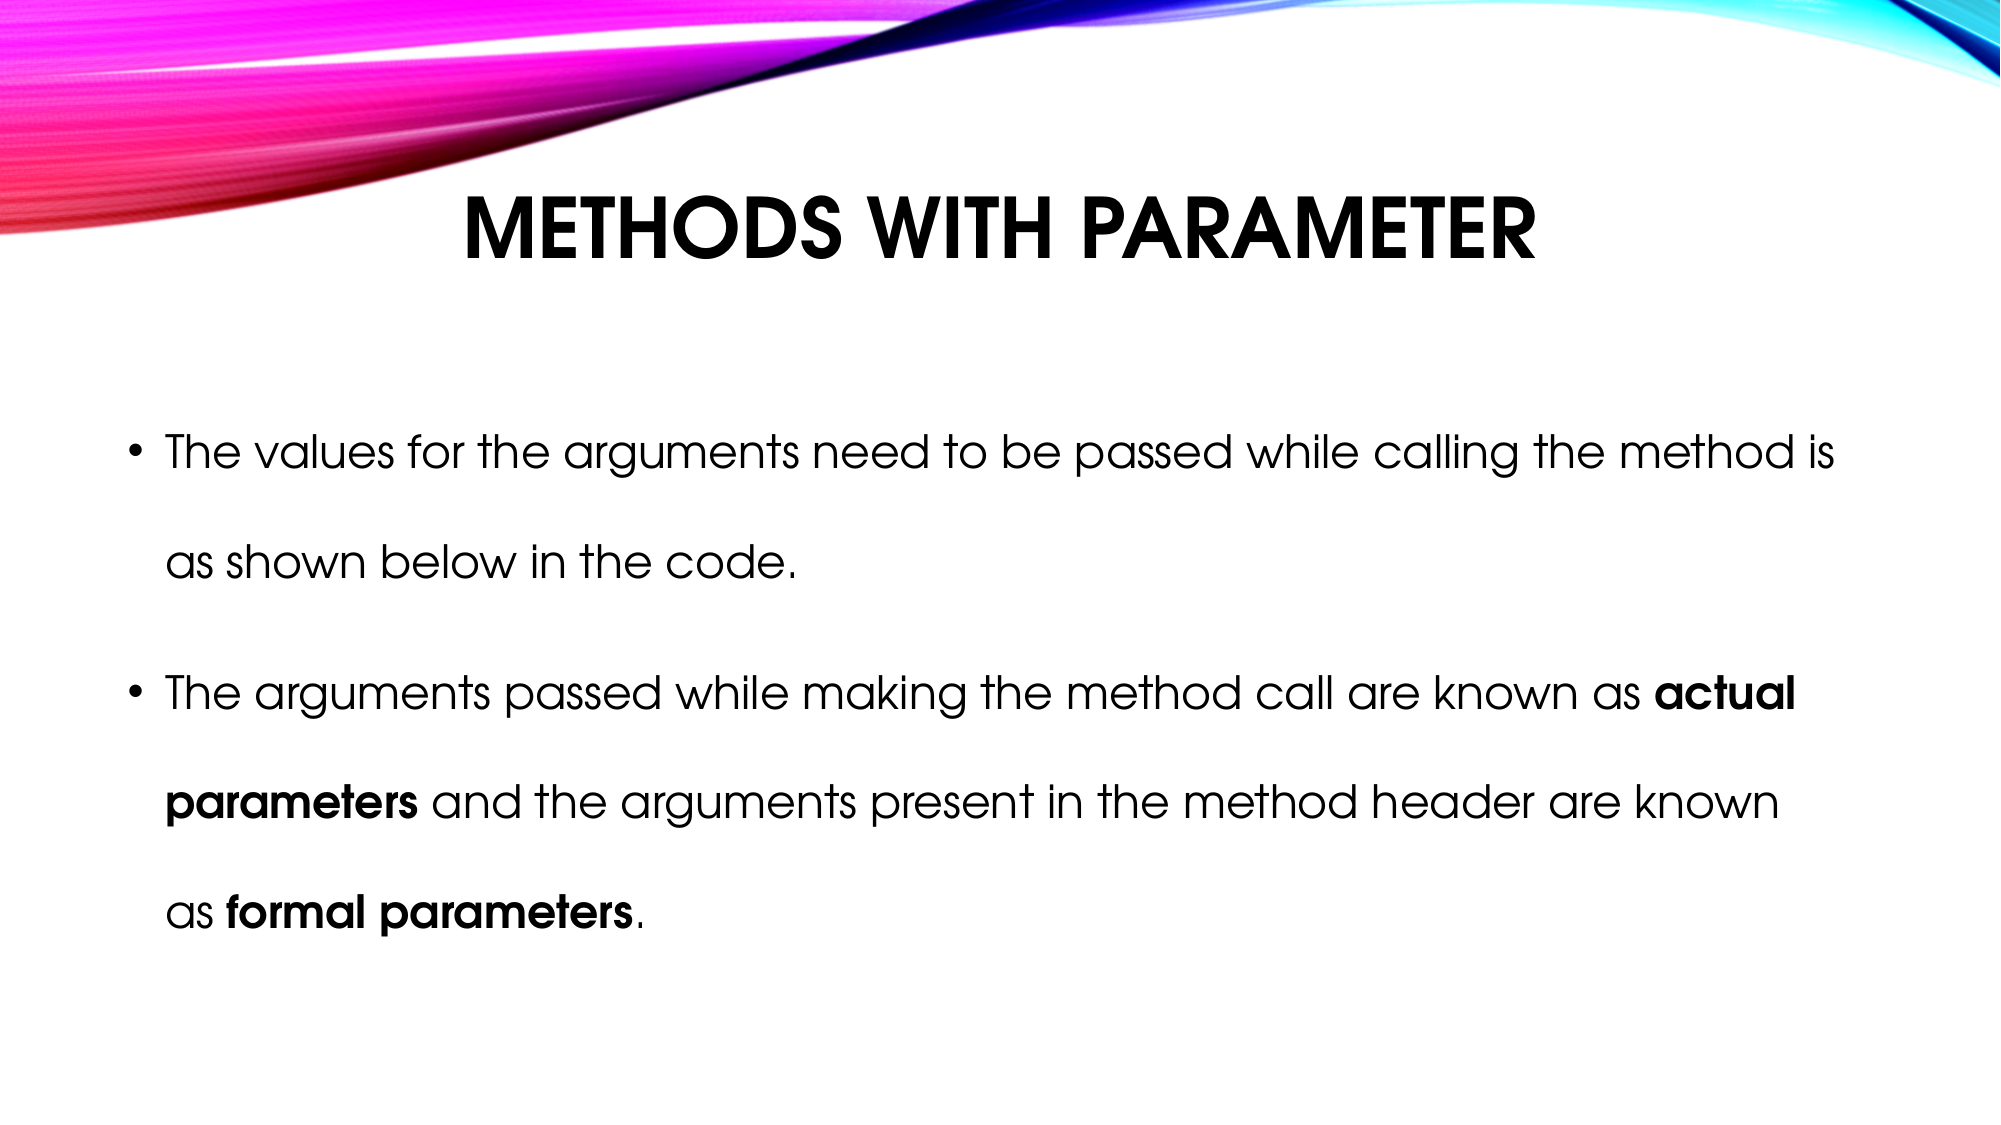

# METHODS WITH PARAMETER
The values for the arguments need to be passed while calling the method is as shown below in the code.
The arguments passed while making the method call are known as actual parameters and the arguments present in the method header are known as formal parameters.